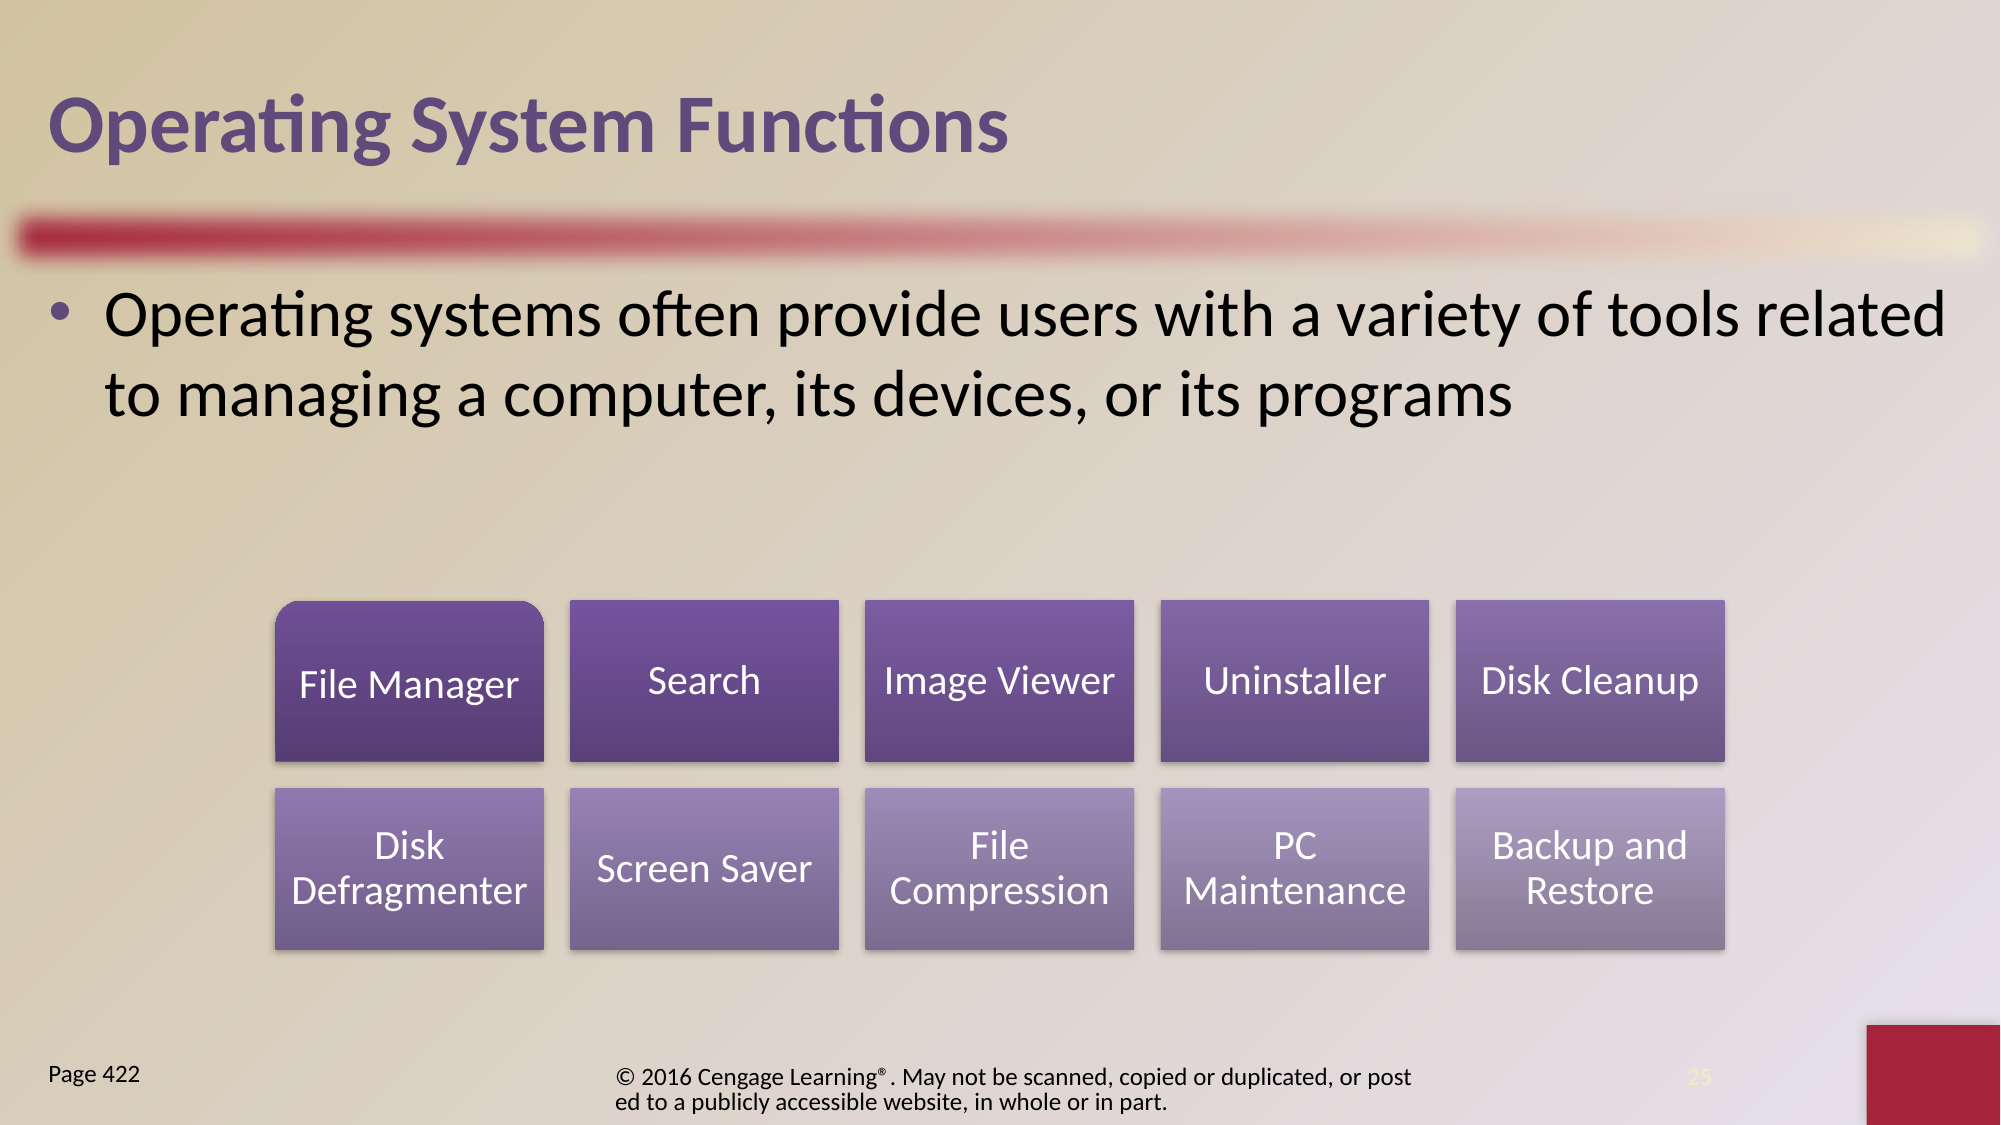

# Operating System Functions
Operating systems often provide users with a variety of tools related to managing a computer, its devices, or its programs
File Manager
Search
Image Viewer
Uninstaller
Disk Cleanup
Disk Defragmenter
Screen Saver
File Compression
PC Maintenance
Backup and Restore
25
© 2016 Cengage Learning®. May not be scanned, copied or duplicated, or posted to a publicly accessible website, in whole or in part.
Page 422